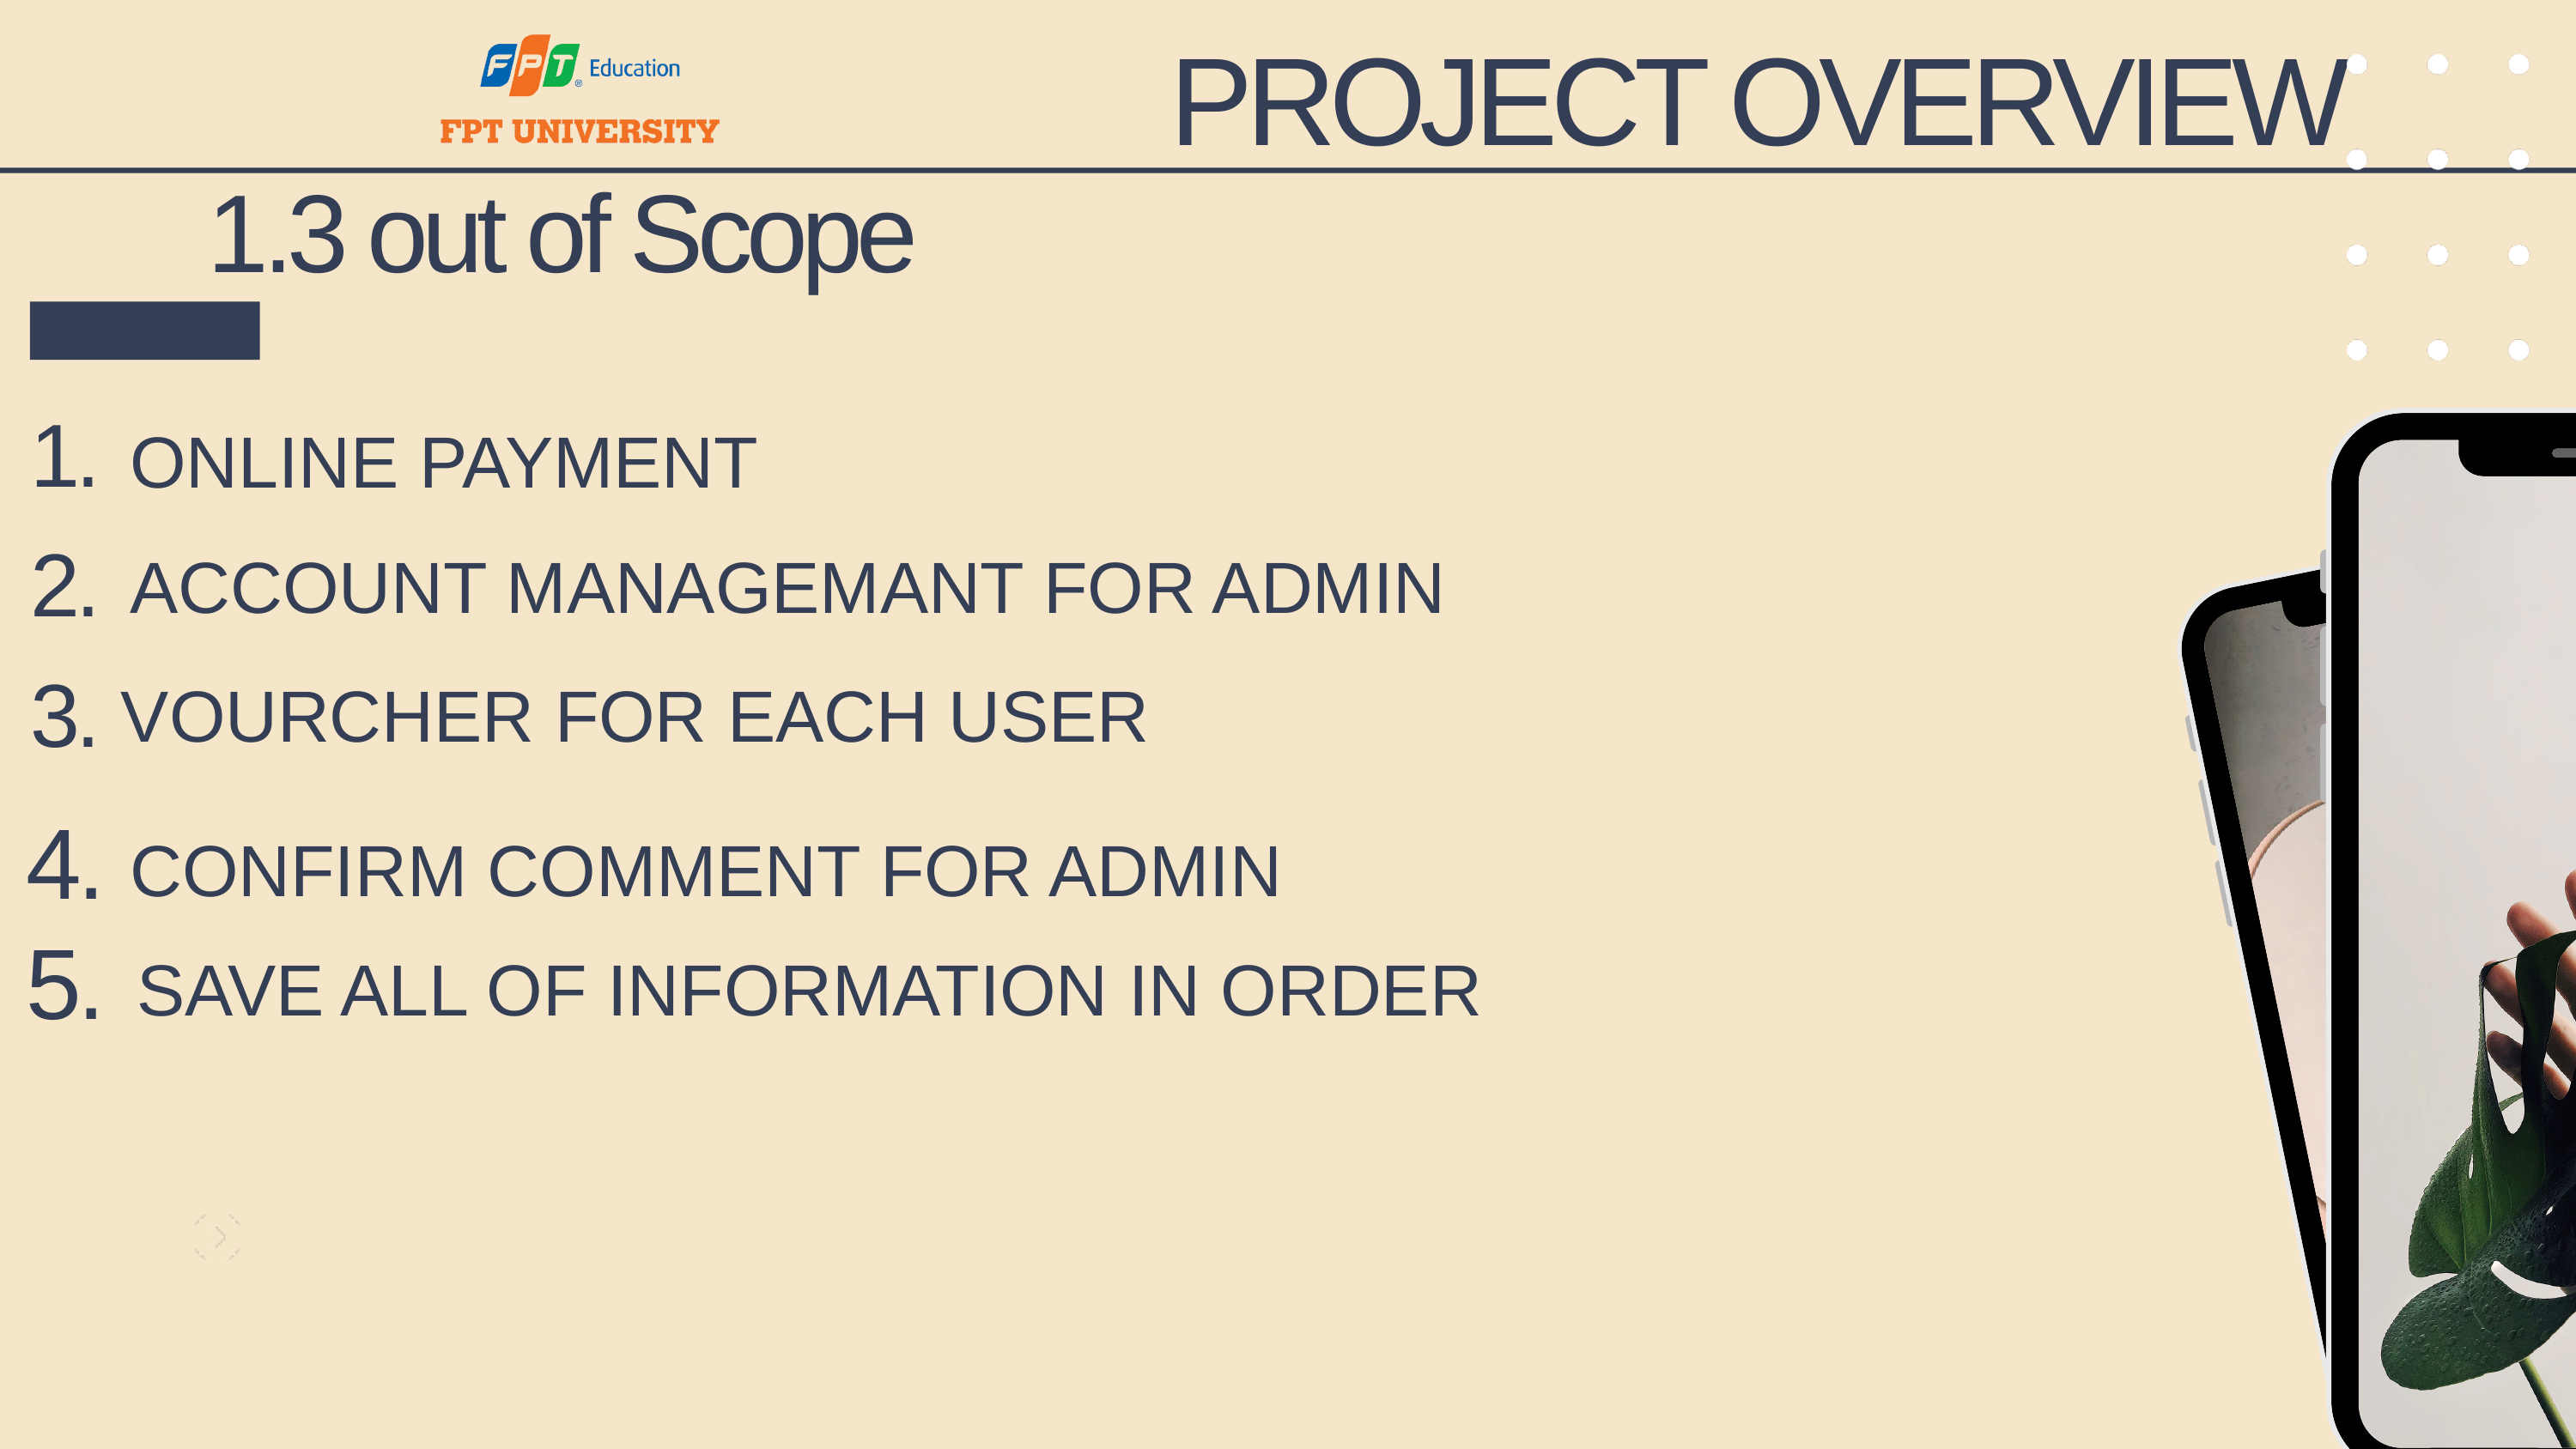

PROJECT OVERVIEW

1.3 out of Scope

1.

ONLINE PAYMENT
2.

ACCOUNT MANAGEMANT FOR ADMIN
3.
VOURCHER FOR EACH USER
4.
CONFIRM COMMENT FOR ADMIN
5.
SAVE ALL OF INFORMATION IN ORDER